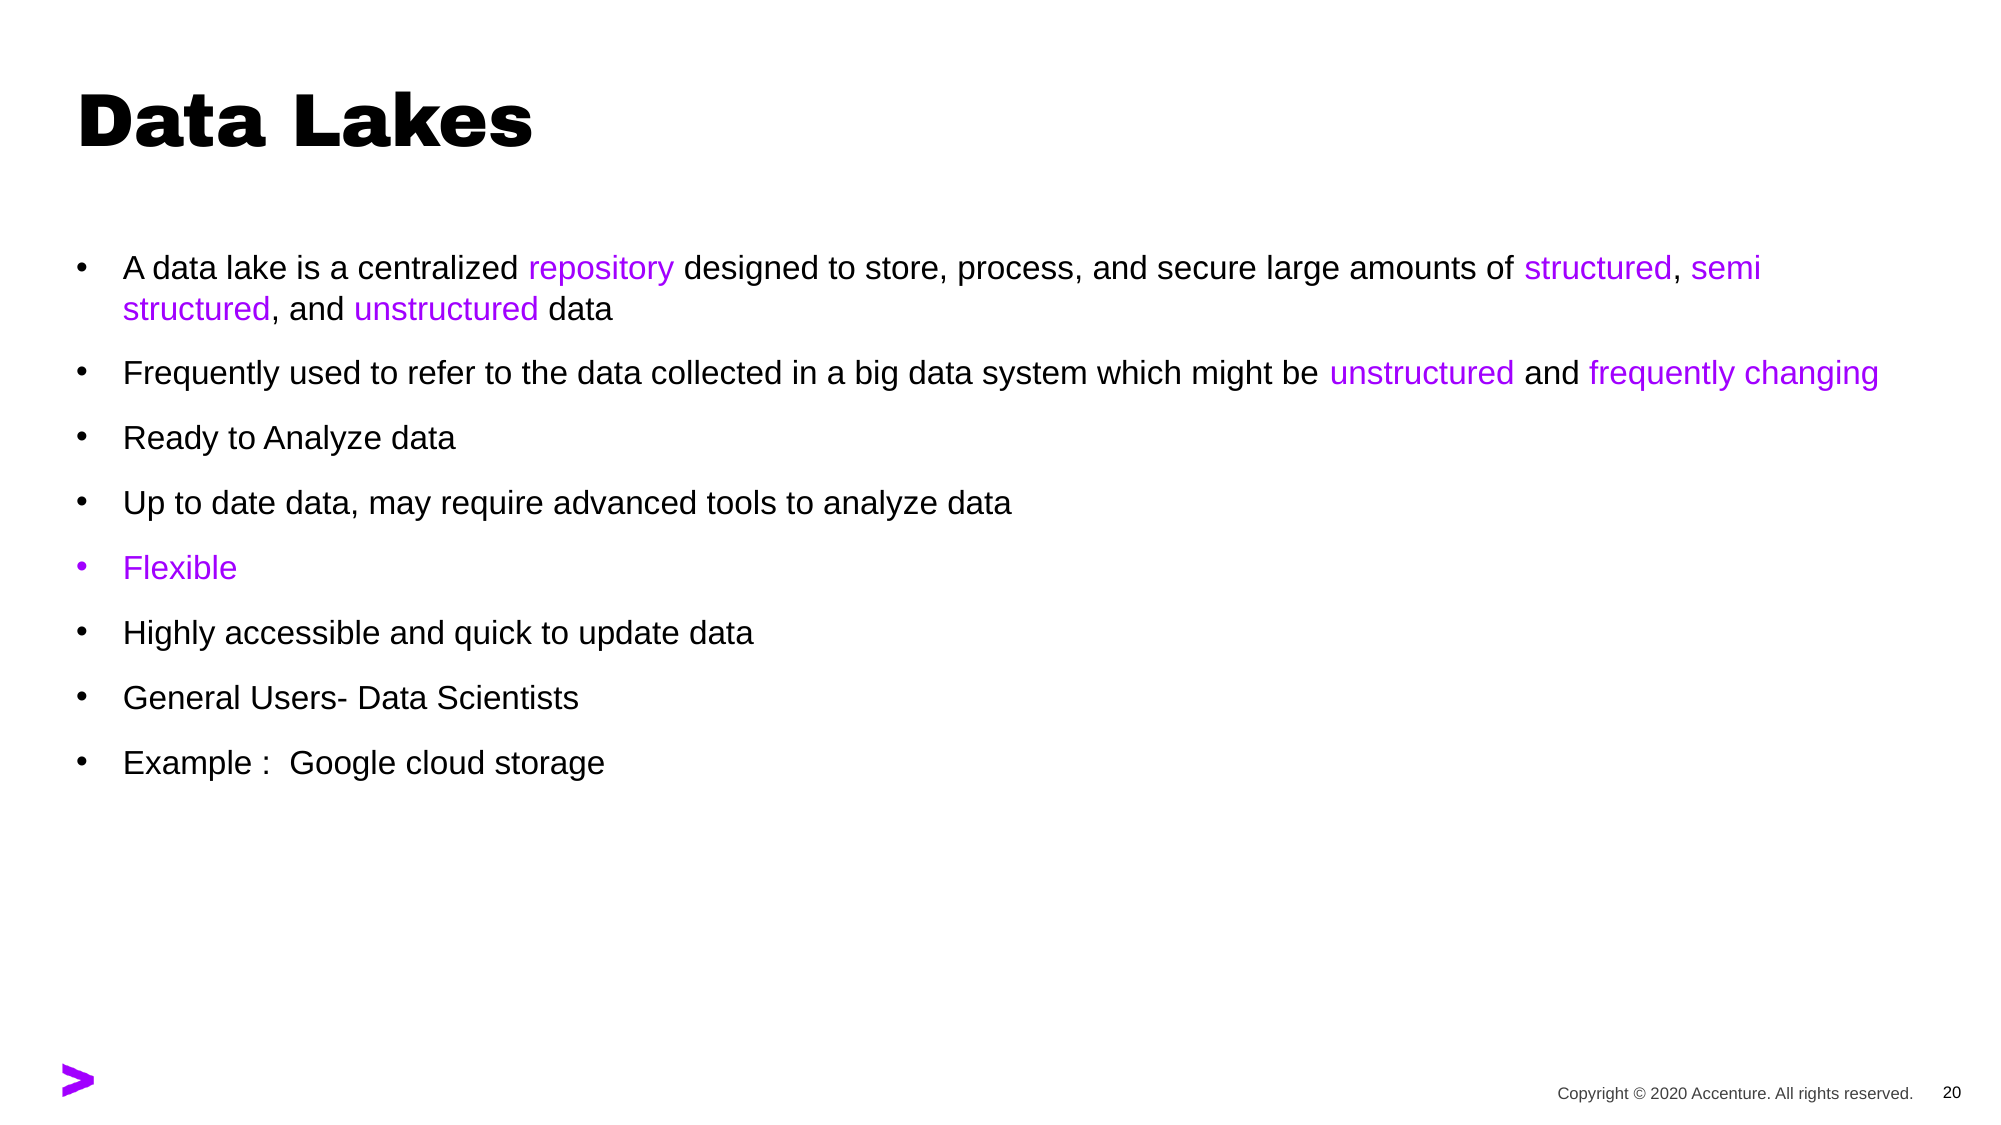

# Data Lakes
A data lake is a centralized repository designed to store, process, and secure large amounts of structured, semi structured, and unstructured data
Frequently used to refer to the data collected in a big data system which might be unstructured and frequently changing
Ready to Analyze data
Up to date data, may require advanced tools to analyze data
Flexible
Highly accessible and quick to update data
General Users- Data Scientists
Example :  Google cloud storage

20